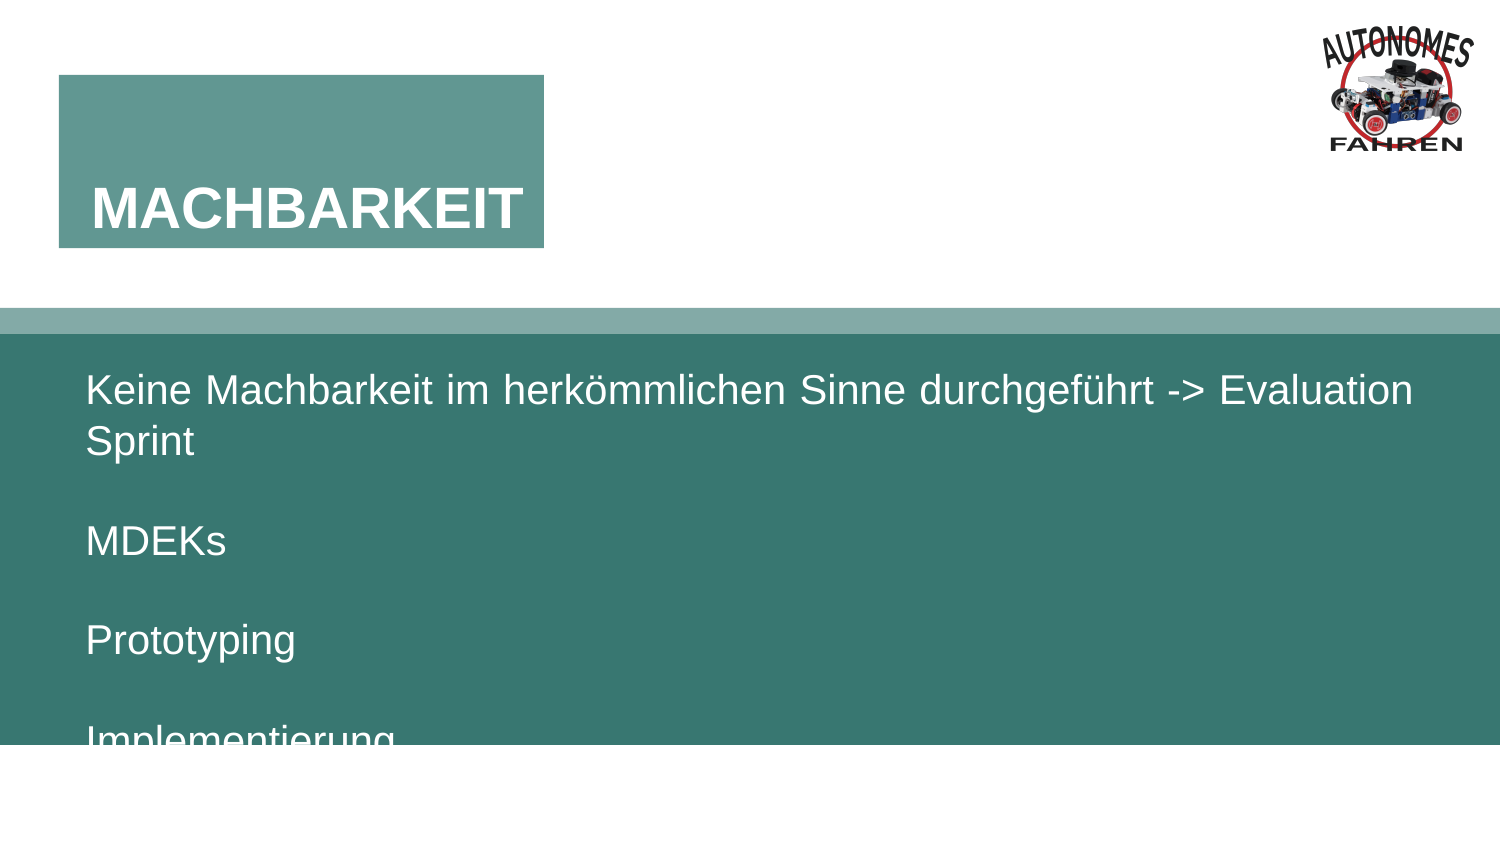

# MACHBARKEIT

Keine Machbarkeit im herkömmlichen Sinne durchgeführt -> Evaluation Sprint

MDEKs

Prototyping

Implementierung